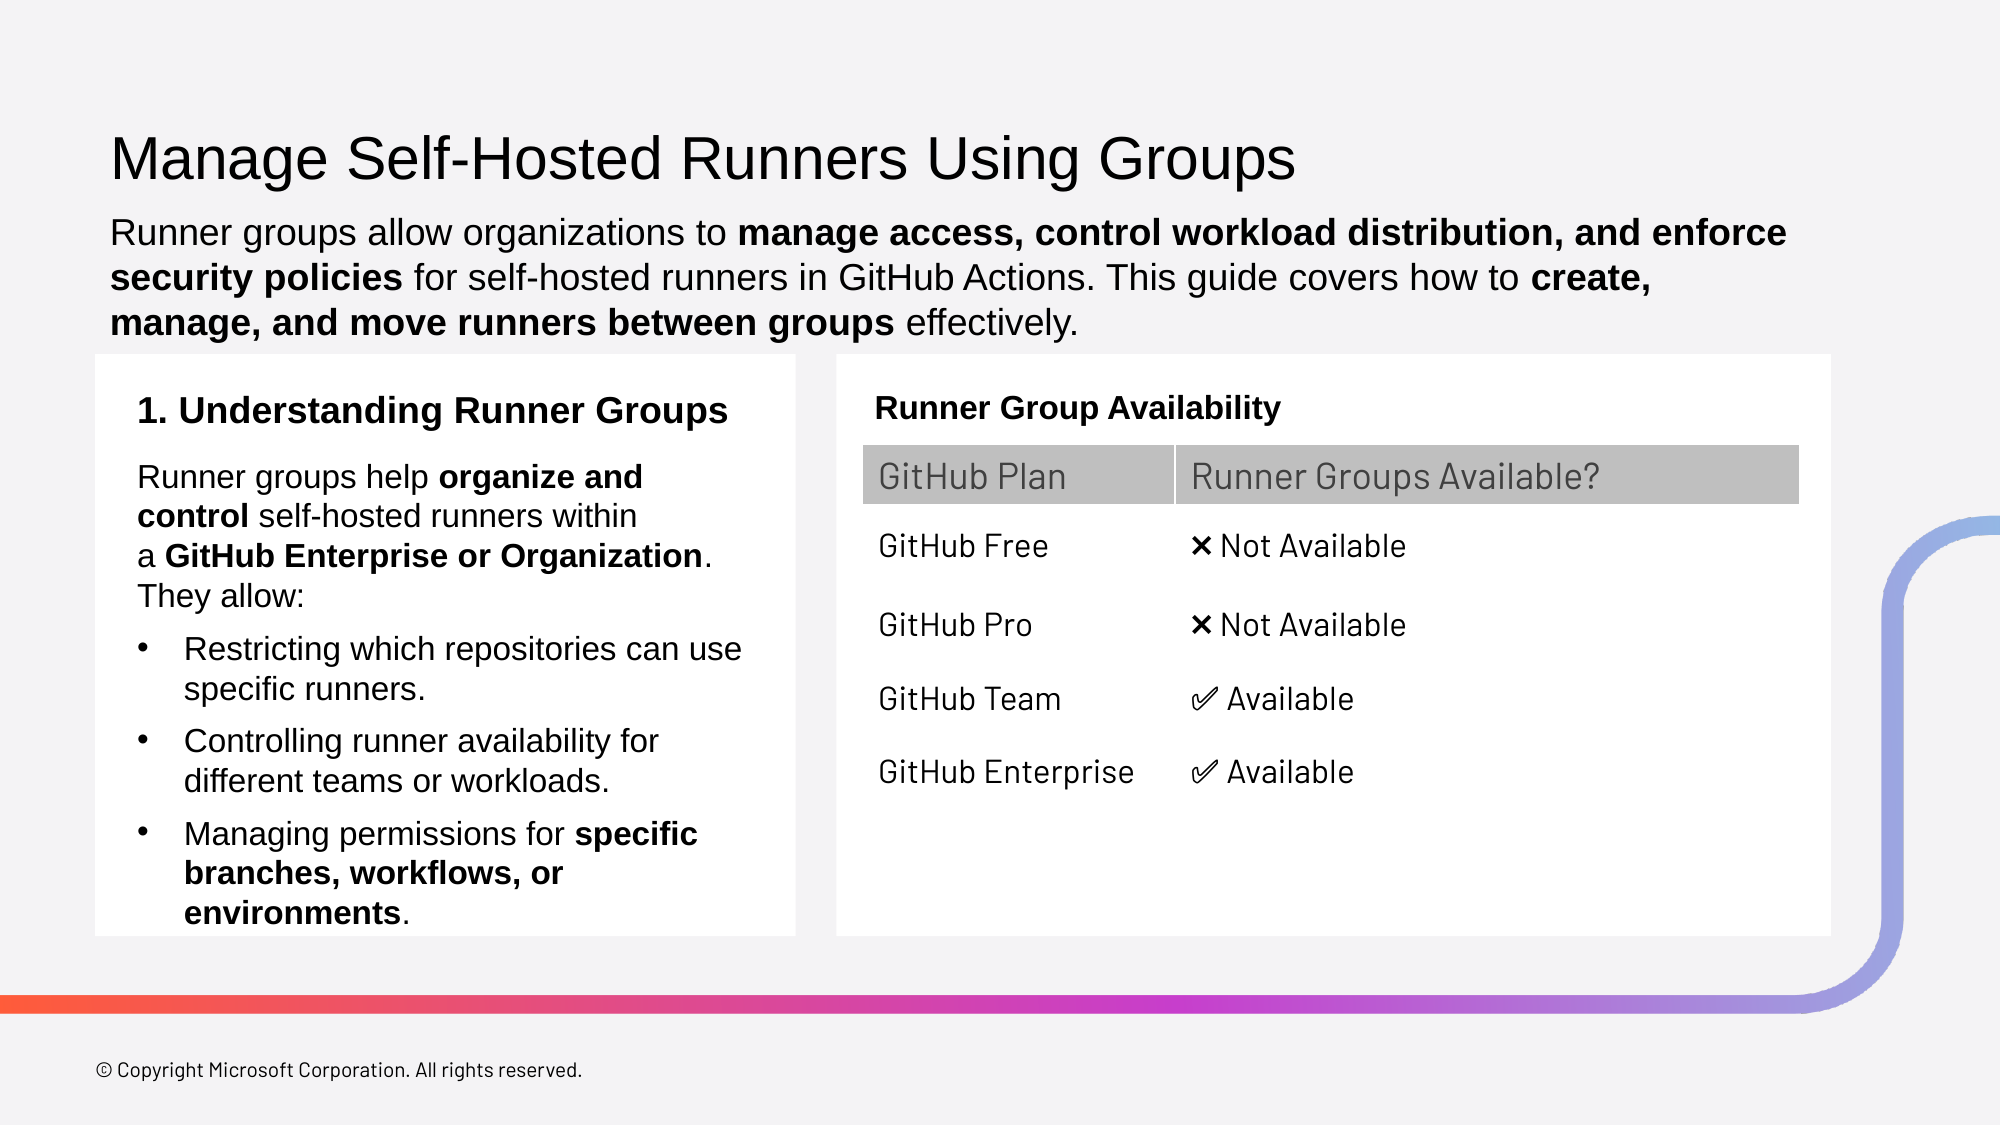

# Manage Self-Hosted Runners Using Groups
Runner groups allow organizations to manage access, control workload distribution, and enforce security policies for self-hosted runners in GitHub Actions. This guide covers how to create, manage, and move runners between groups effectively.

1. Understanding Runner Groups
Runner Group Availability
| GitHub Plan | Runner Groups Available? |
| --- | --- |
| GitHub Free | ❌ Not Available |
| GitHub Pro | ❌ Not Available |
| GitHub Team | ✅ Available |
| GitHub Enterprise | ✅ Available |
Runner groups help organize and control self-hosted runners within a GitHub Enterprise or Organization. They allow:
Restricting which repositories can use specific runners.
Controlling runner availability for different teams or workloads.
Managing permissions for specific branches, workflows, or environments.
© Copyright Microsoft Corporation. All rights reserved.